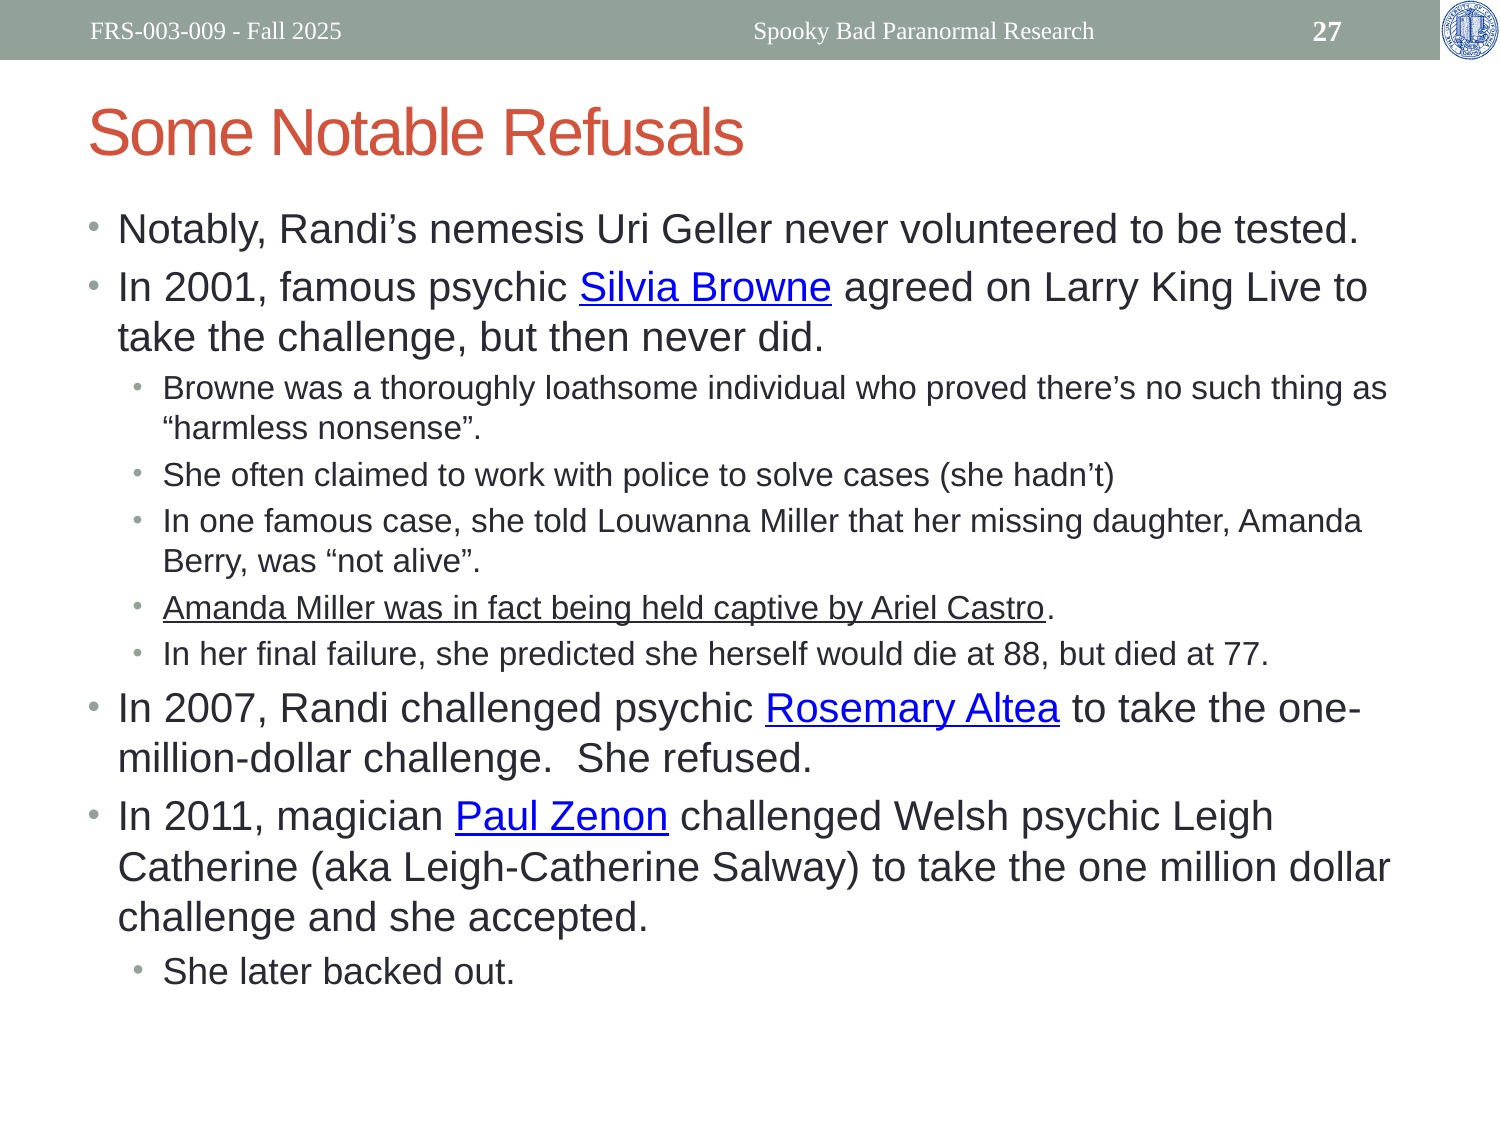

FRS-003-009 - Fall 2025
Spooky Bad Paranormal Research
27
# Some Notable Refusals
Notably, Randi’s nemesis Uri Geller never volunteered to be tested.
In 2001, famous psychic Silvia Browne agreed on Larry King Live to take the challenge, but then never did.
Browne was a thoroughly loathsome individual who proved there’s no such thing as “harmless nonsense”.
She often claimed to work with police to solve cases (she hadn’t)
In one famous case, she told Louwanna Miller that her missing daughter, Amanda Berry, was “not alive”.
Amanda Miller was in fact being held captive by Ariel Castro.
In her final failure, she predicted she herself would die at 88, but died at 77.
In 2007, Randi challenged psychic Rosemary Altea to take the one-million-dollar challenge.  She refused.
In 2011, magician Paul Zenon challenged Welsh psychic Leigh Catherine (aka Leigh-Catherine Salway) to take the one million dollar challenge and she accepted.
She later backed out.